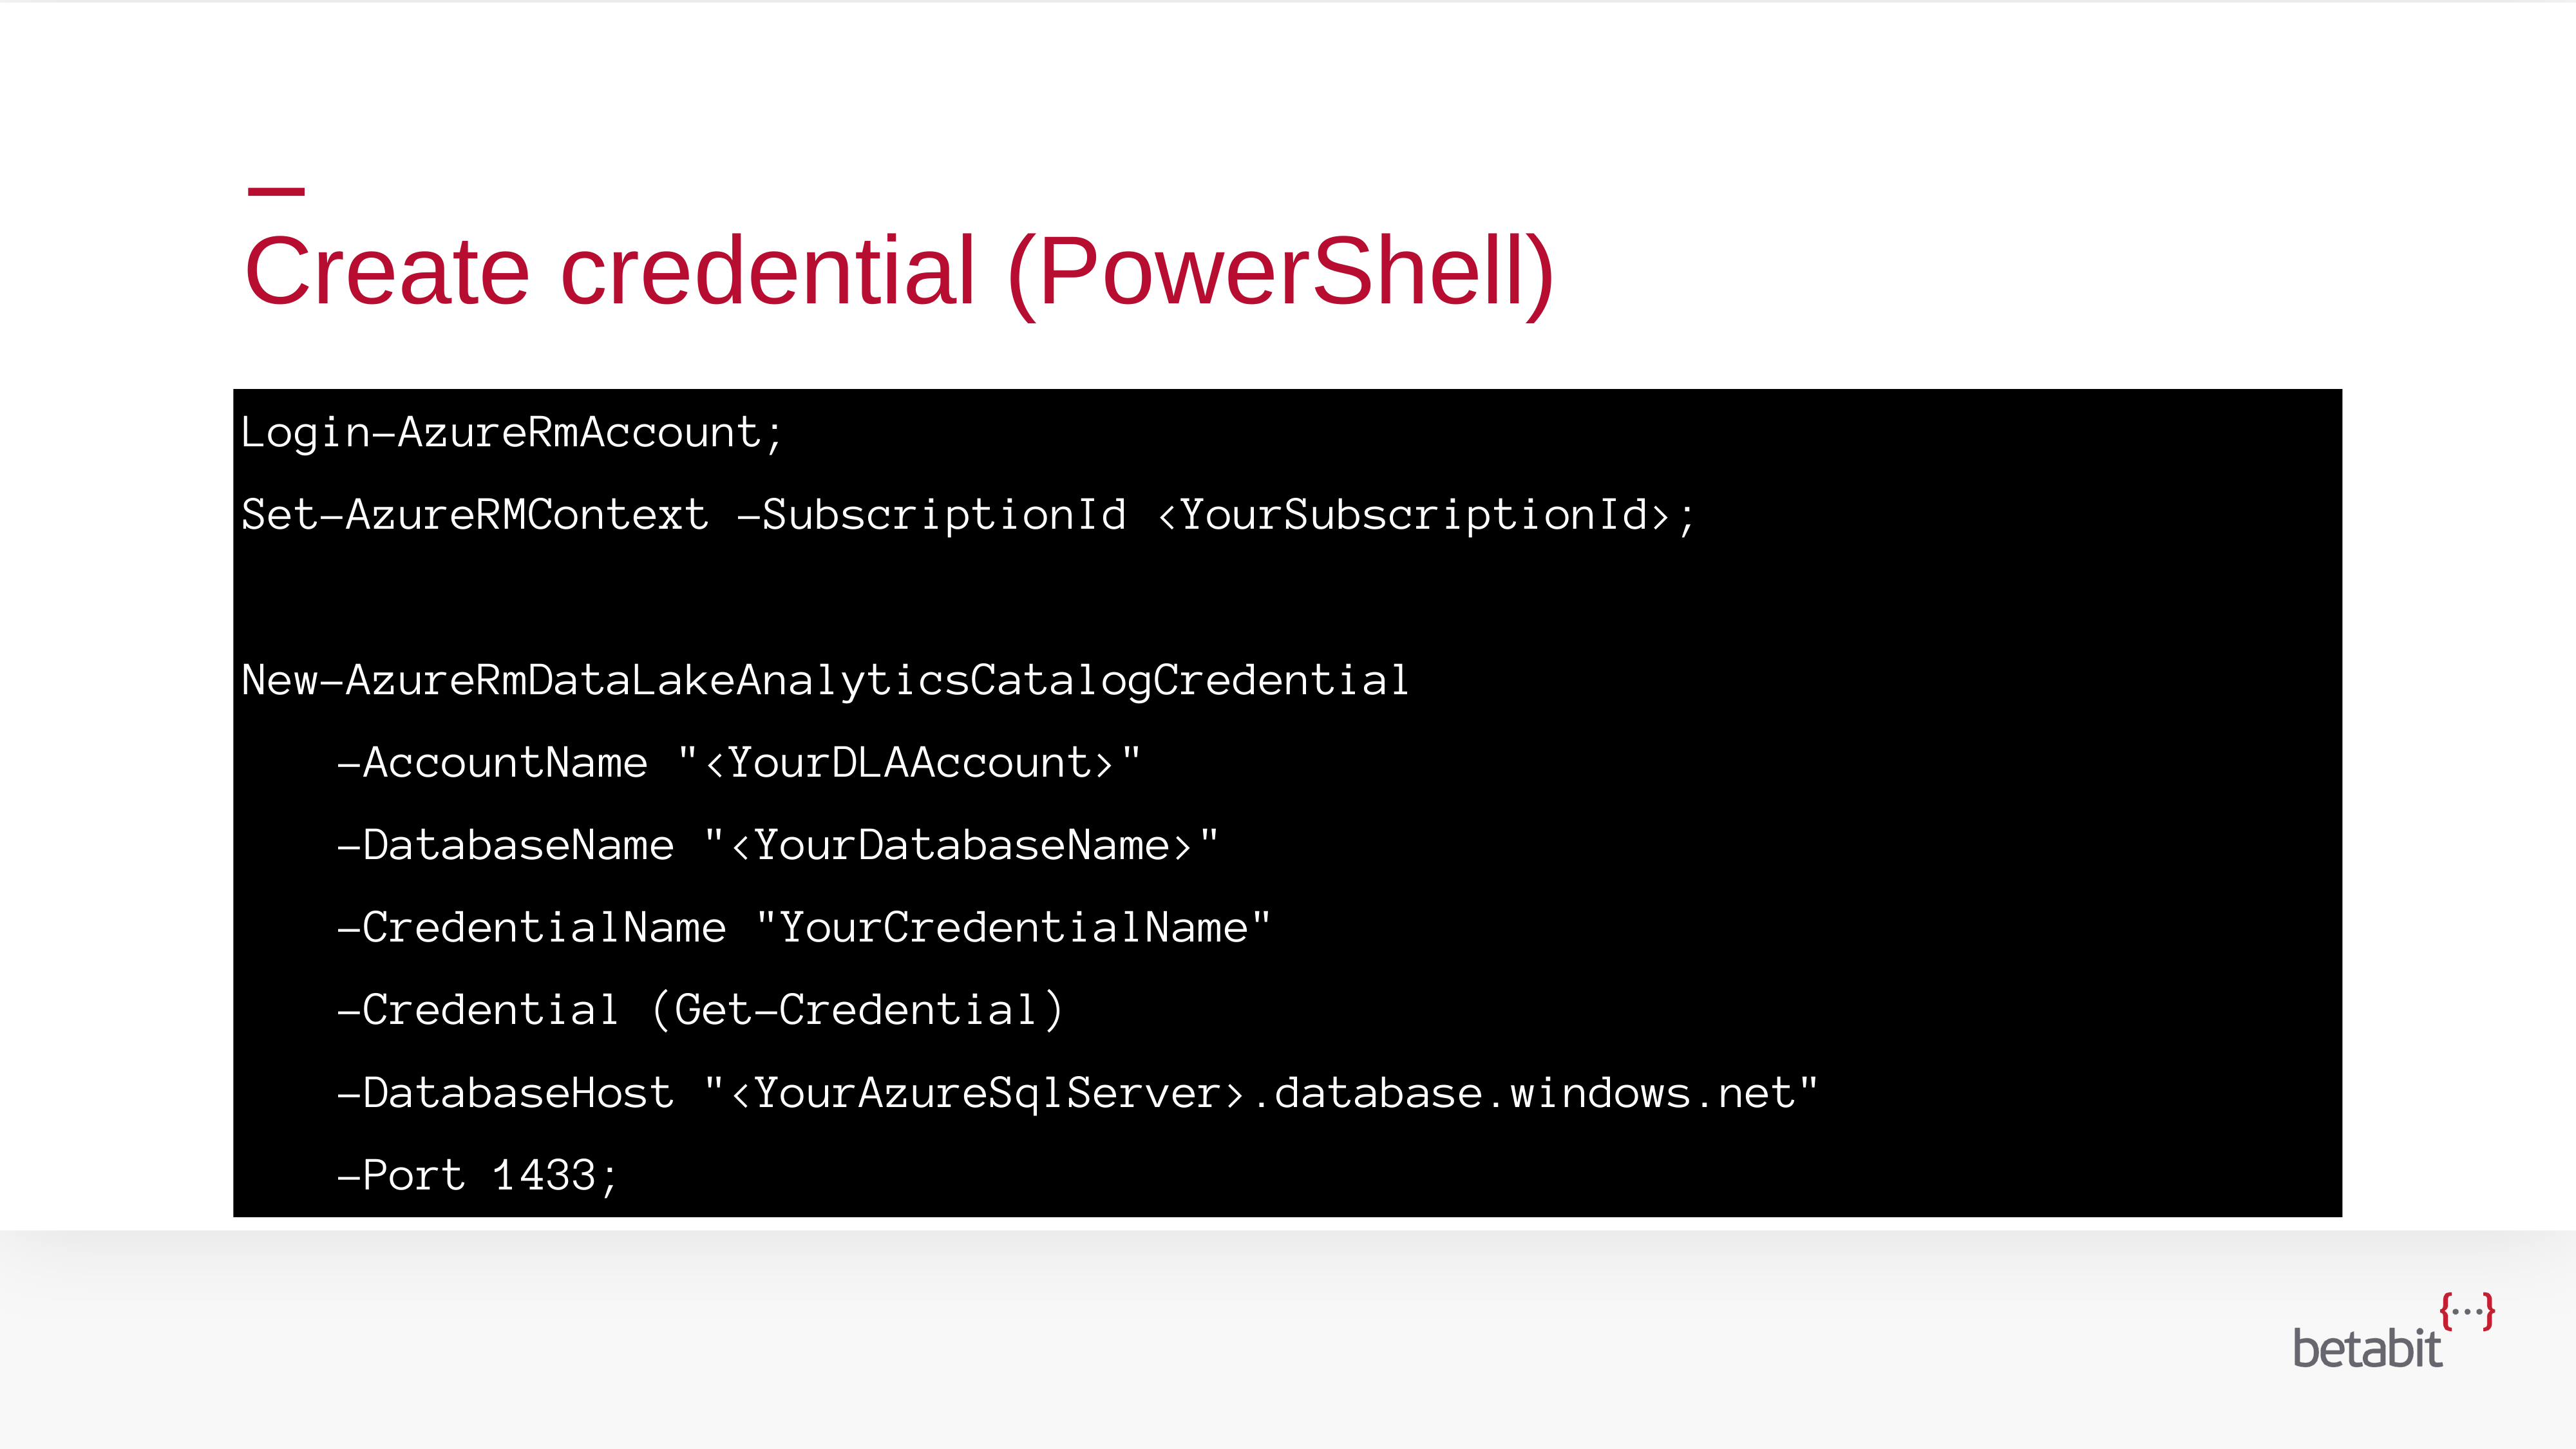

# Create credential (PowerShell)
Login-AzureRmAccount;
Set-AzureRMContext -SubscriptionId <YourSubscriptionId>;

New-AzureRmDataLakeAnalyticsCatalogCredential
	-AccountName "<YourDLAAccount>"
	-DatabaseName "<YourDatabaseName>"
	-CredentialName "YourCredentialName"
	-Credential (Get-Credential)
	-DatabaseHost "<YourAzureSqlServer>.database.windows.net"
	-Port 1433;